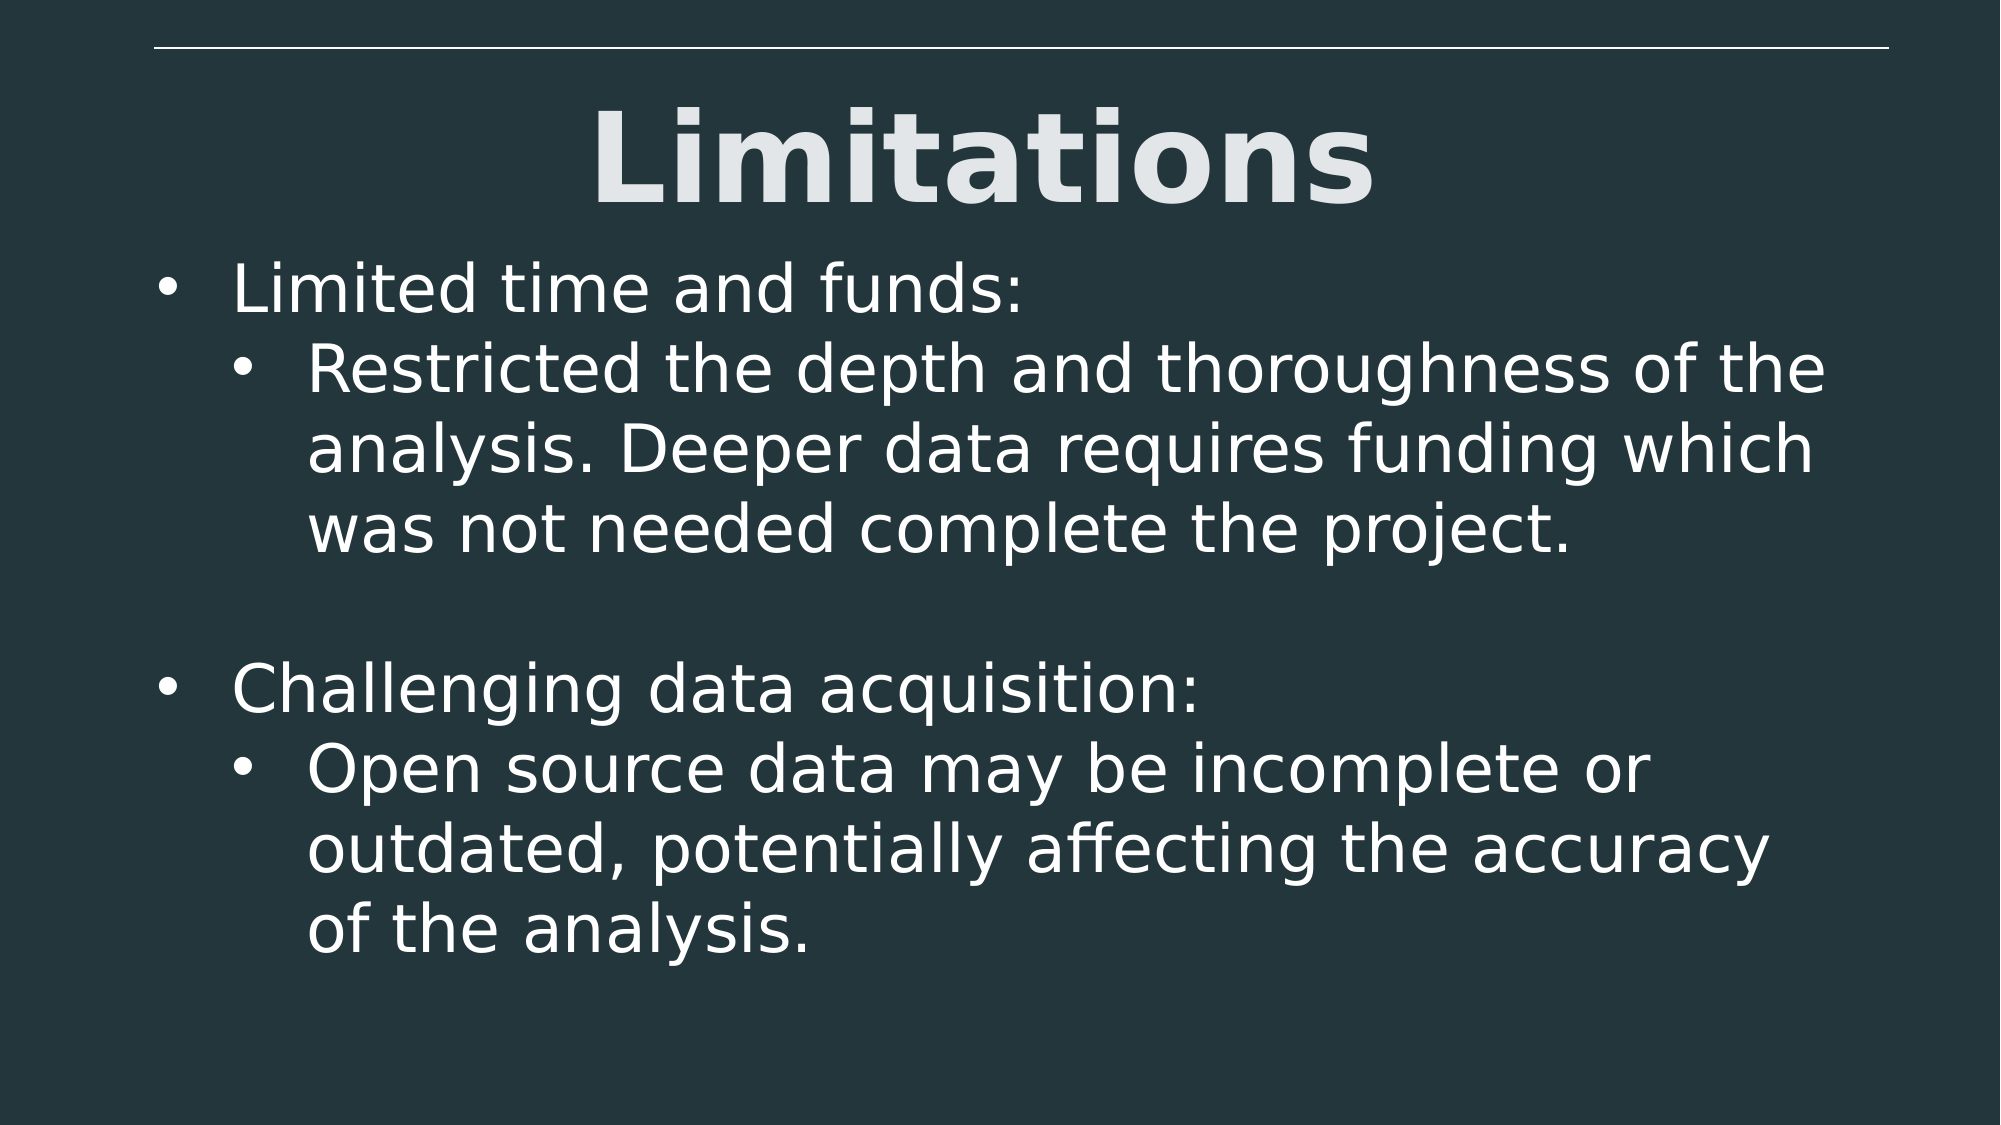

# Limitations
Limited time and funds:
Restricted the depth and thoroughness of the analysis. Deeper data requires funding which was not needed complete the project.

Challenging data acquisition:
Open source data may be incomplete or outdated, potentially affecting the accuracy of the analysis.